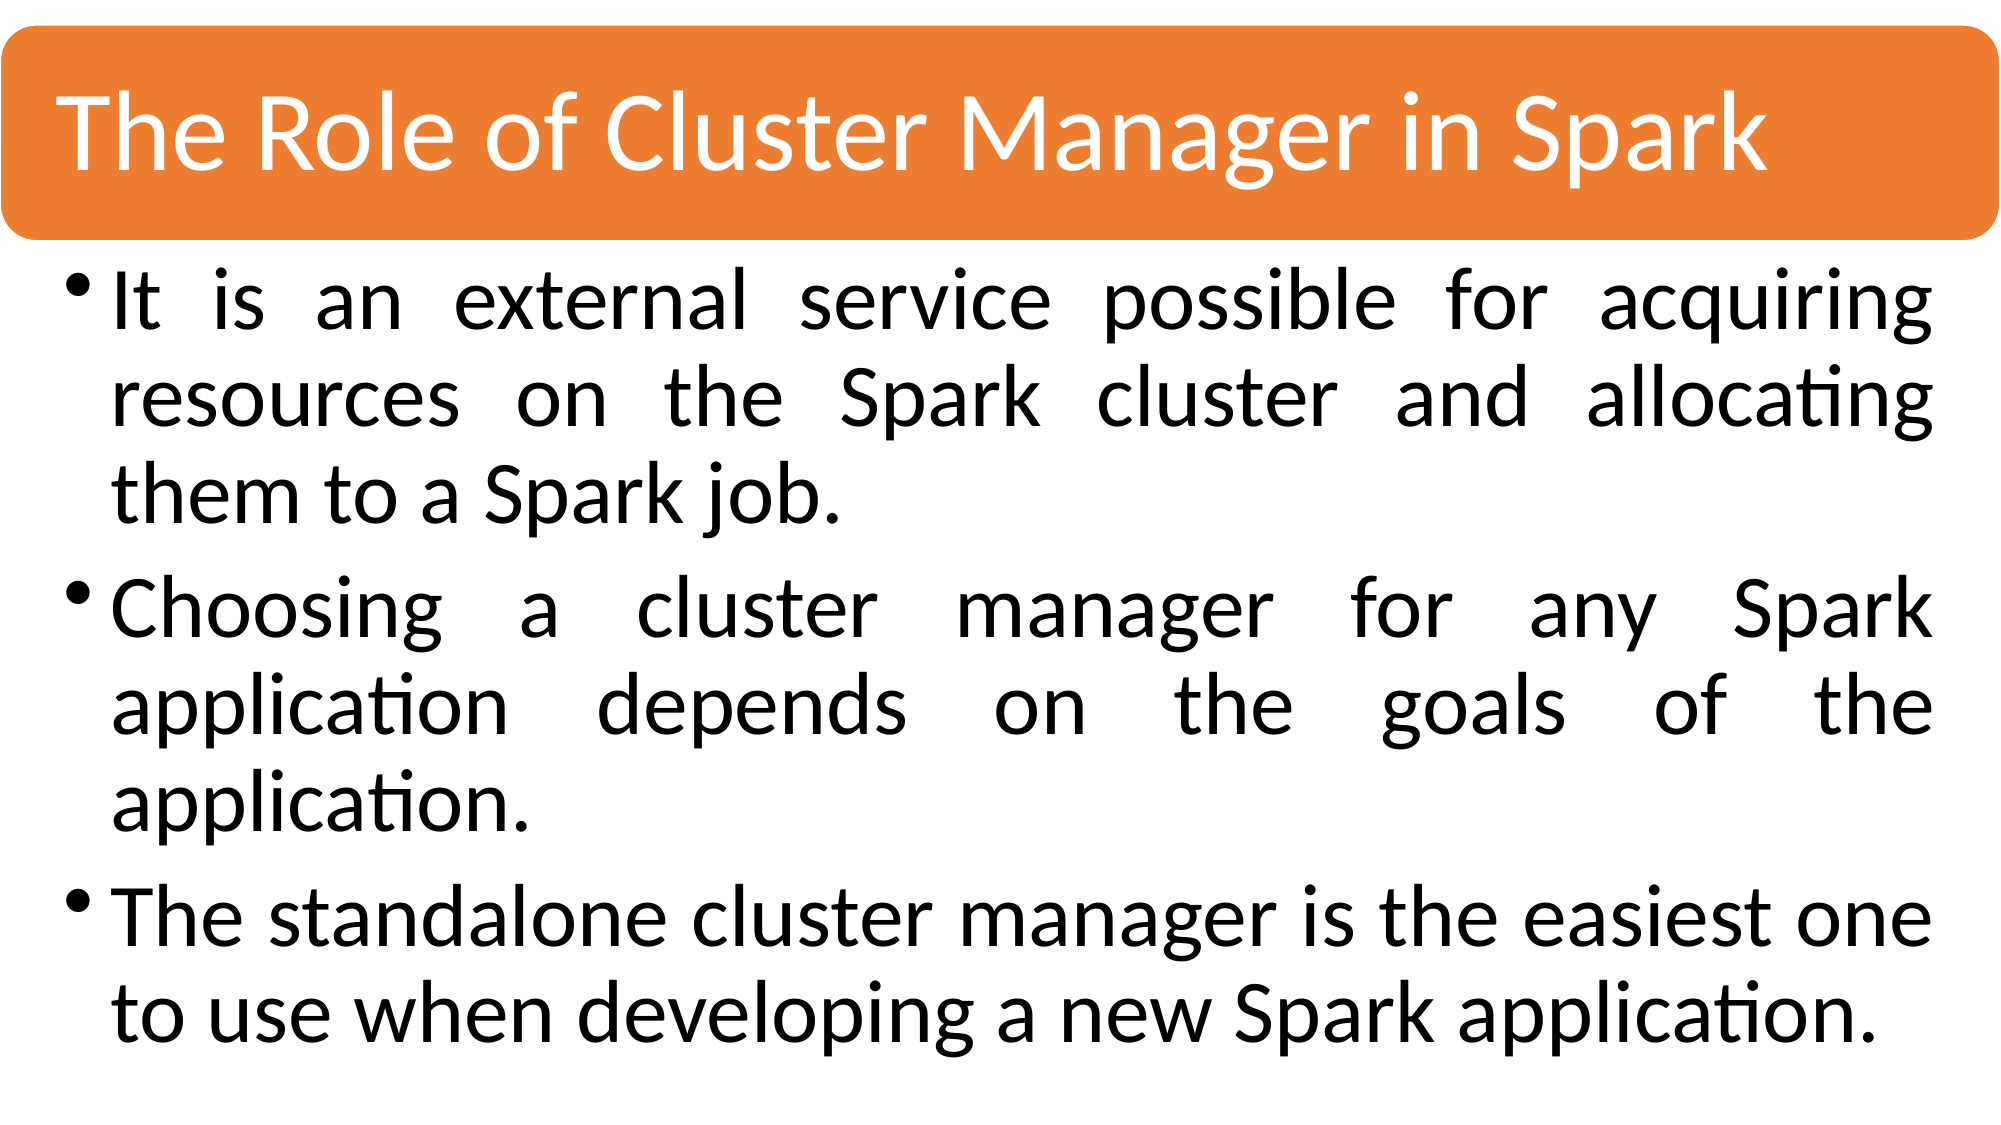

The Role of Cluster Manager in Spark
It is an external service possible for acquiring resources on the Spark cluster and allocating them to a Spark job.
Choosing a cluster manager for any Spark application depends on the goals of the application.
The standalone cluster manager is the easiest one to use when developing a new Spark application.